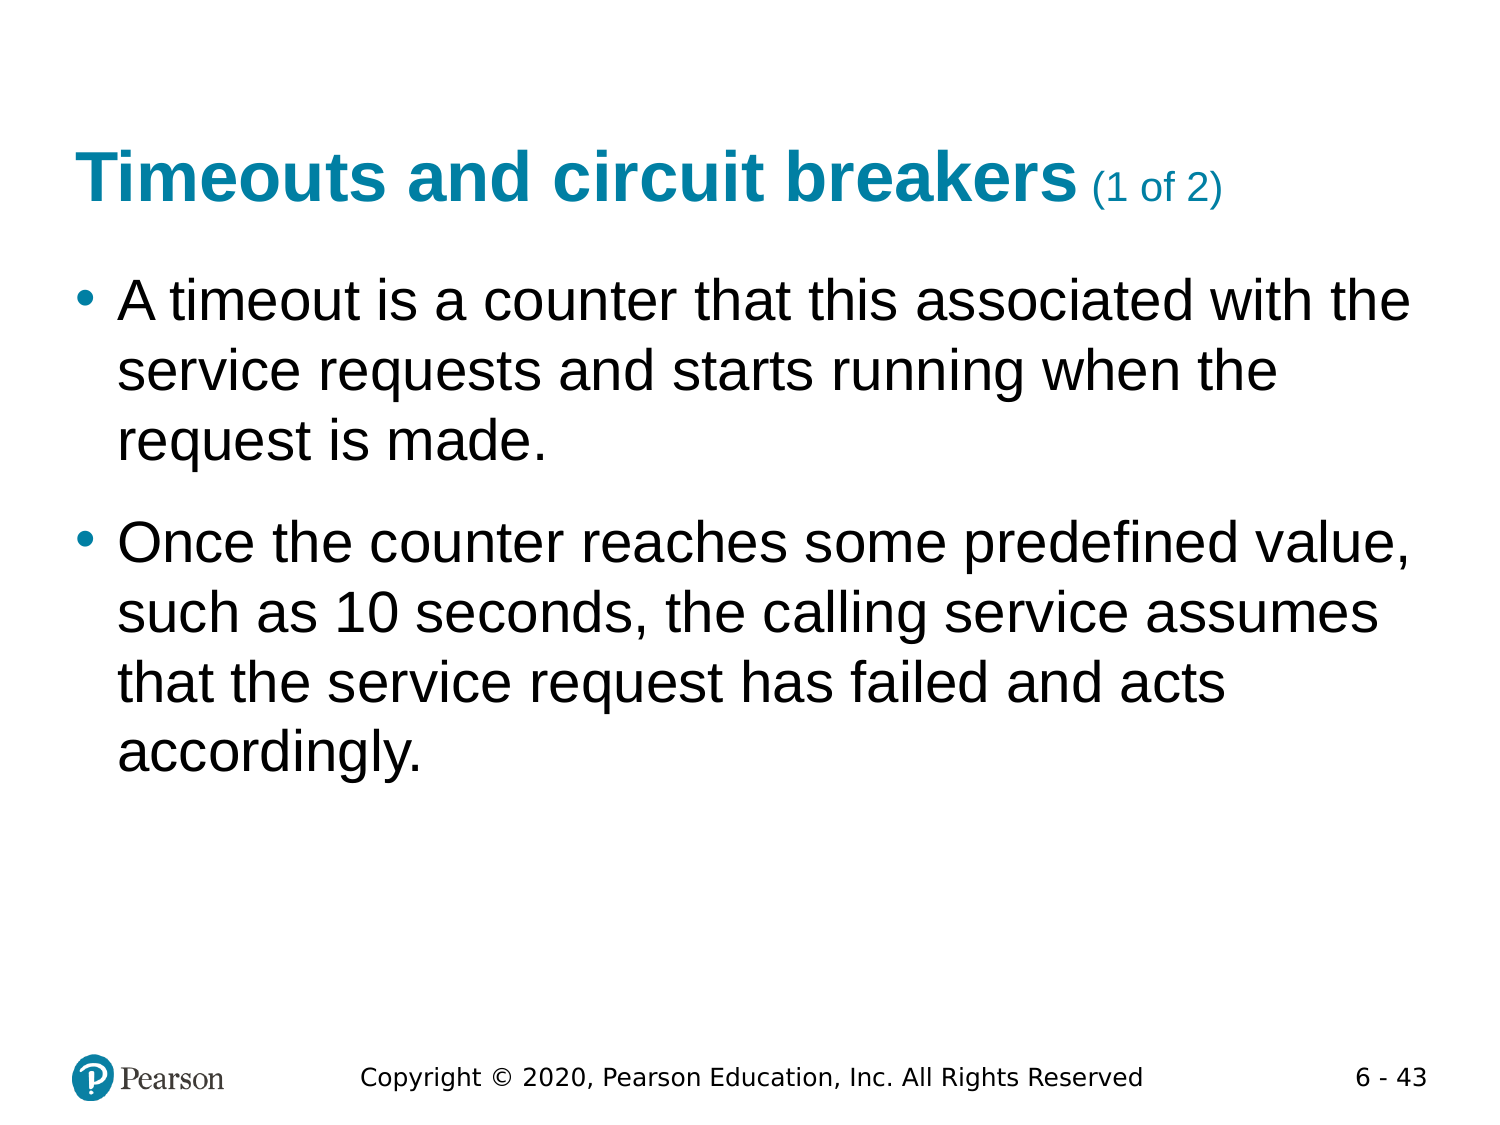

# Timeouts and circuit breakers (1 of 2)
A timeout is a counter that this associated with the service requests and starts running when the request is made.
Once the counter reaches some predefined value, such as 10 seconds, the calling service assumes that the service request has failed and acts accordingly.